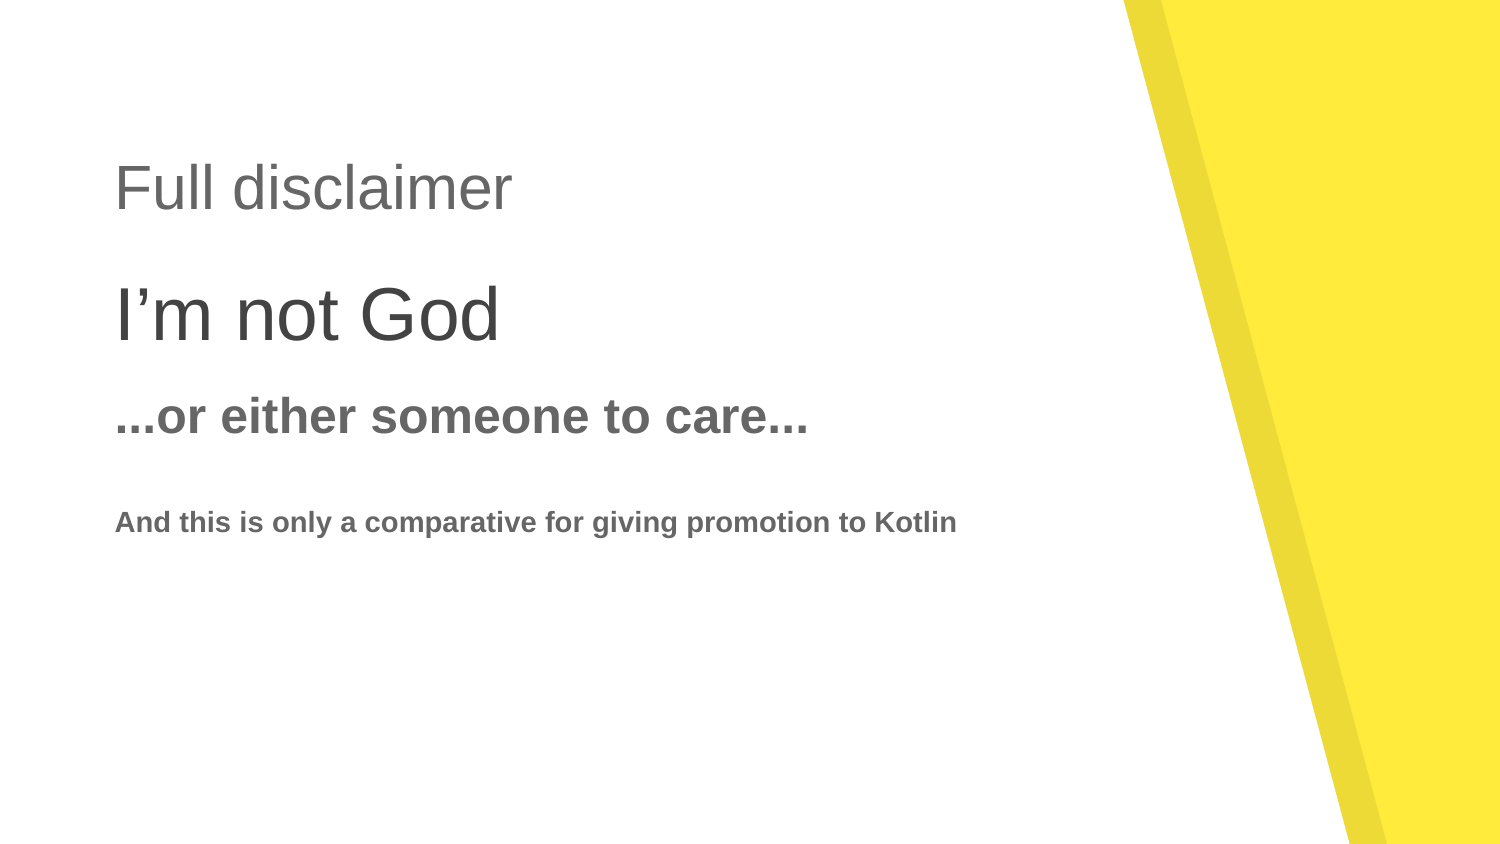

Full disclaimer
I’m not God
...or either someone to care...

And this is only a comparative for giving promotion to Kotlin